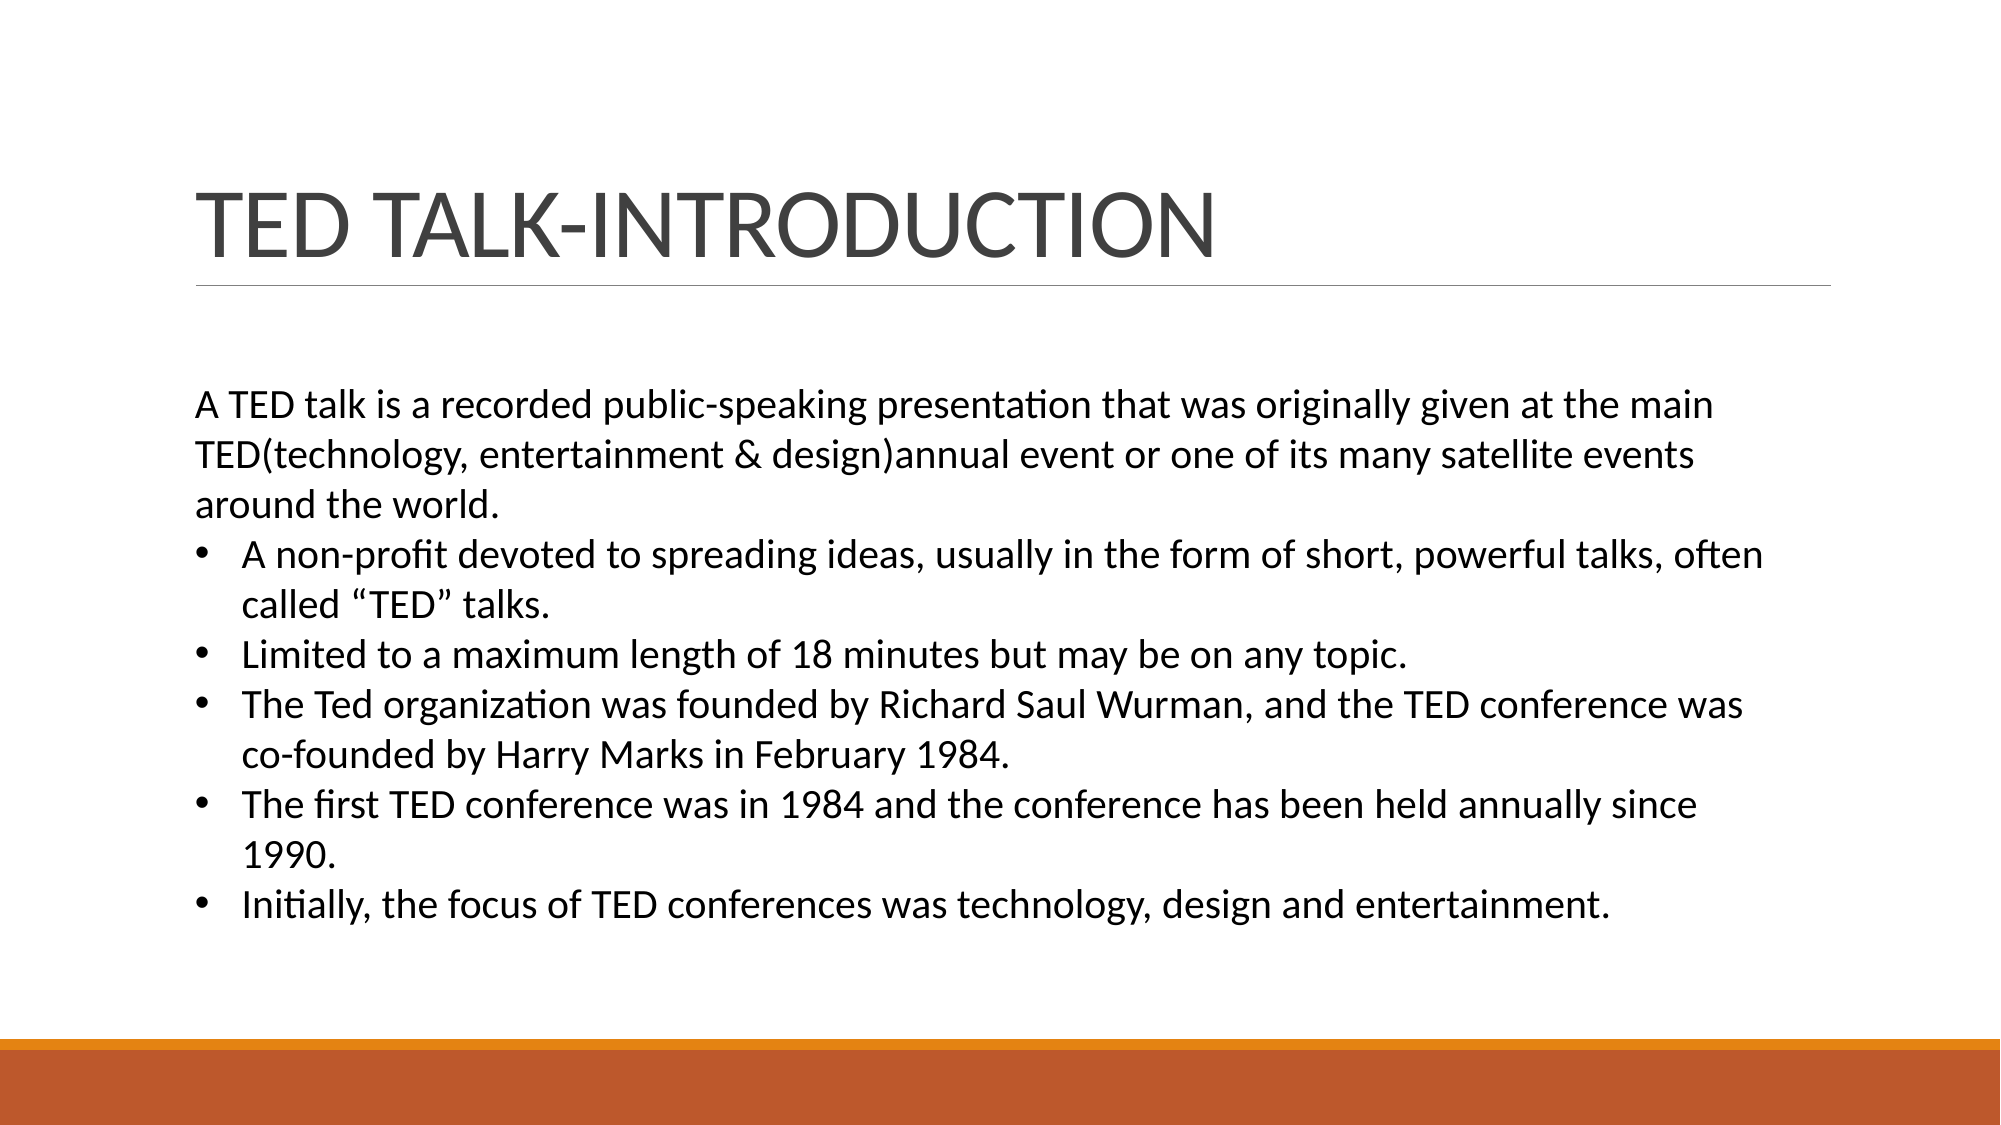

# TED TALK-INTRODUCTION
A TED talk is a recorded public-speaking presentation that was originally given at the main TED(technology, entertainment & design)annual event or one of its many satellite events around the world.
A non-profit devoted to spreading ideas, usually in the form of short, powerful talks, often called “TED” talks.
Limited to a maximum length of 18 minutes but may be on any topic.
The Ted organization was founded by Richard Saul Wurman, and the TED conference was co-founded by Harry Marks in February 1984.
The first TED conference was in 1984 and the conference has been held annually since 1990.
Initially, the focus of TED conferences was technology, design and entertainment.